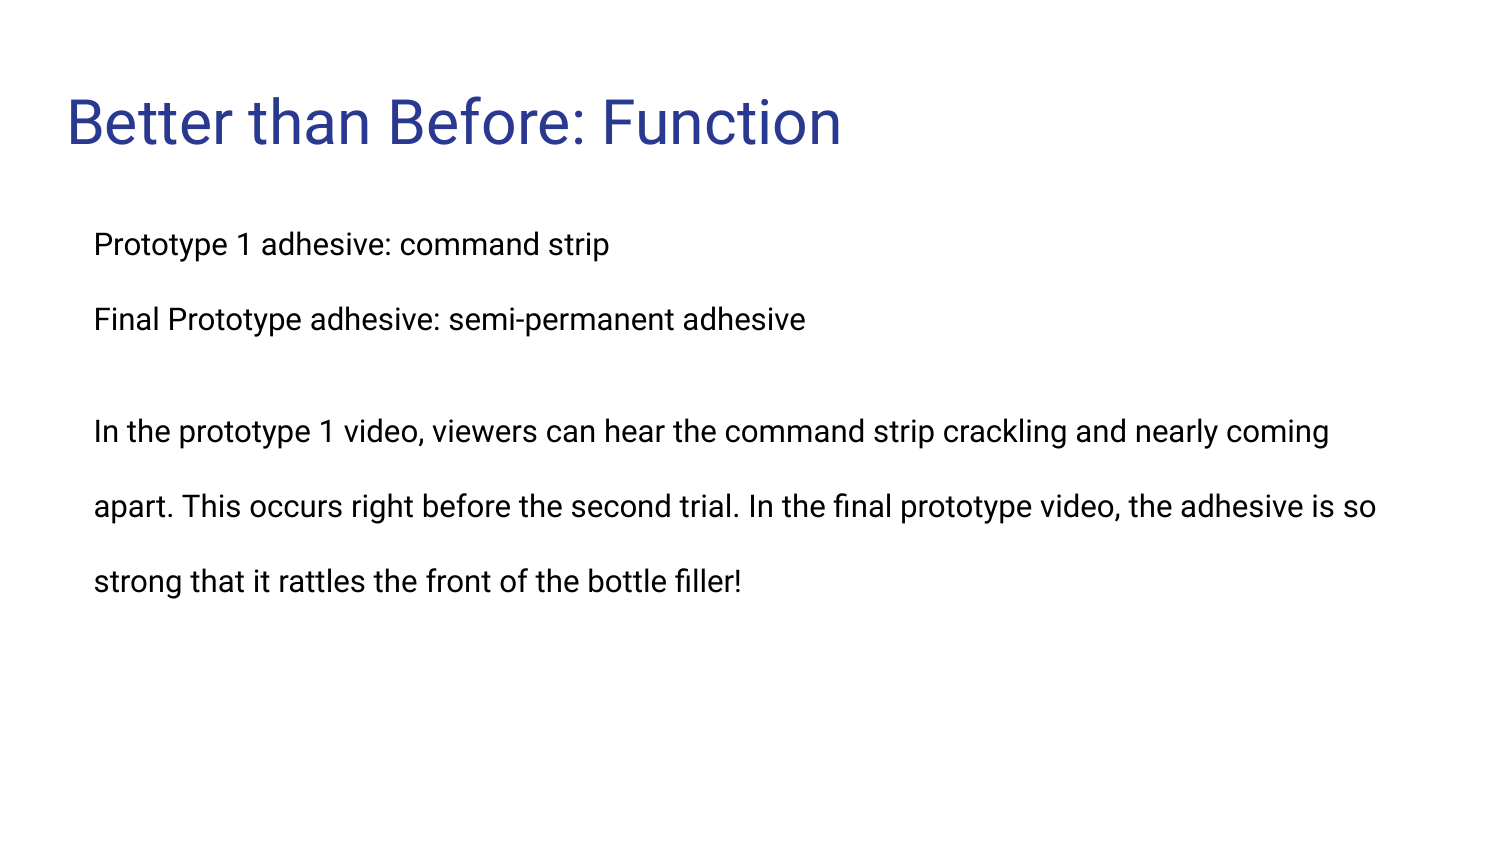

# Better than Before: Function
Prototype 1 adhesive: command strip
Final Prototype adhesive: semi-permanent adhesive

In the prototype 1 video, viewers can hear the command strip crackling and nearly coming apart. This occurs right before the second trial. In the final prototype video, the adhesive is so strong that it rattles the front of the bottle filler!